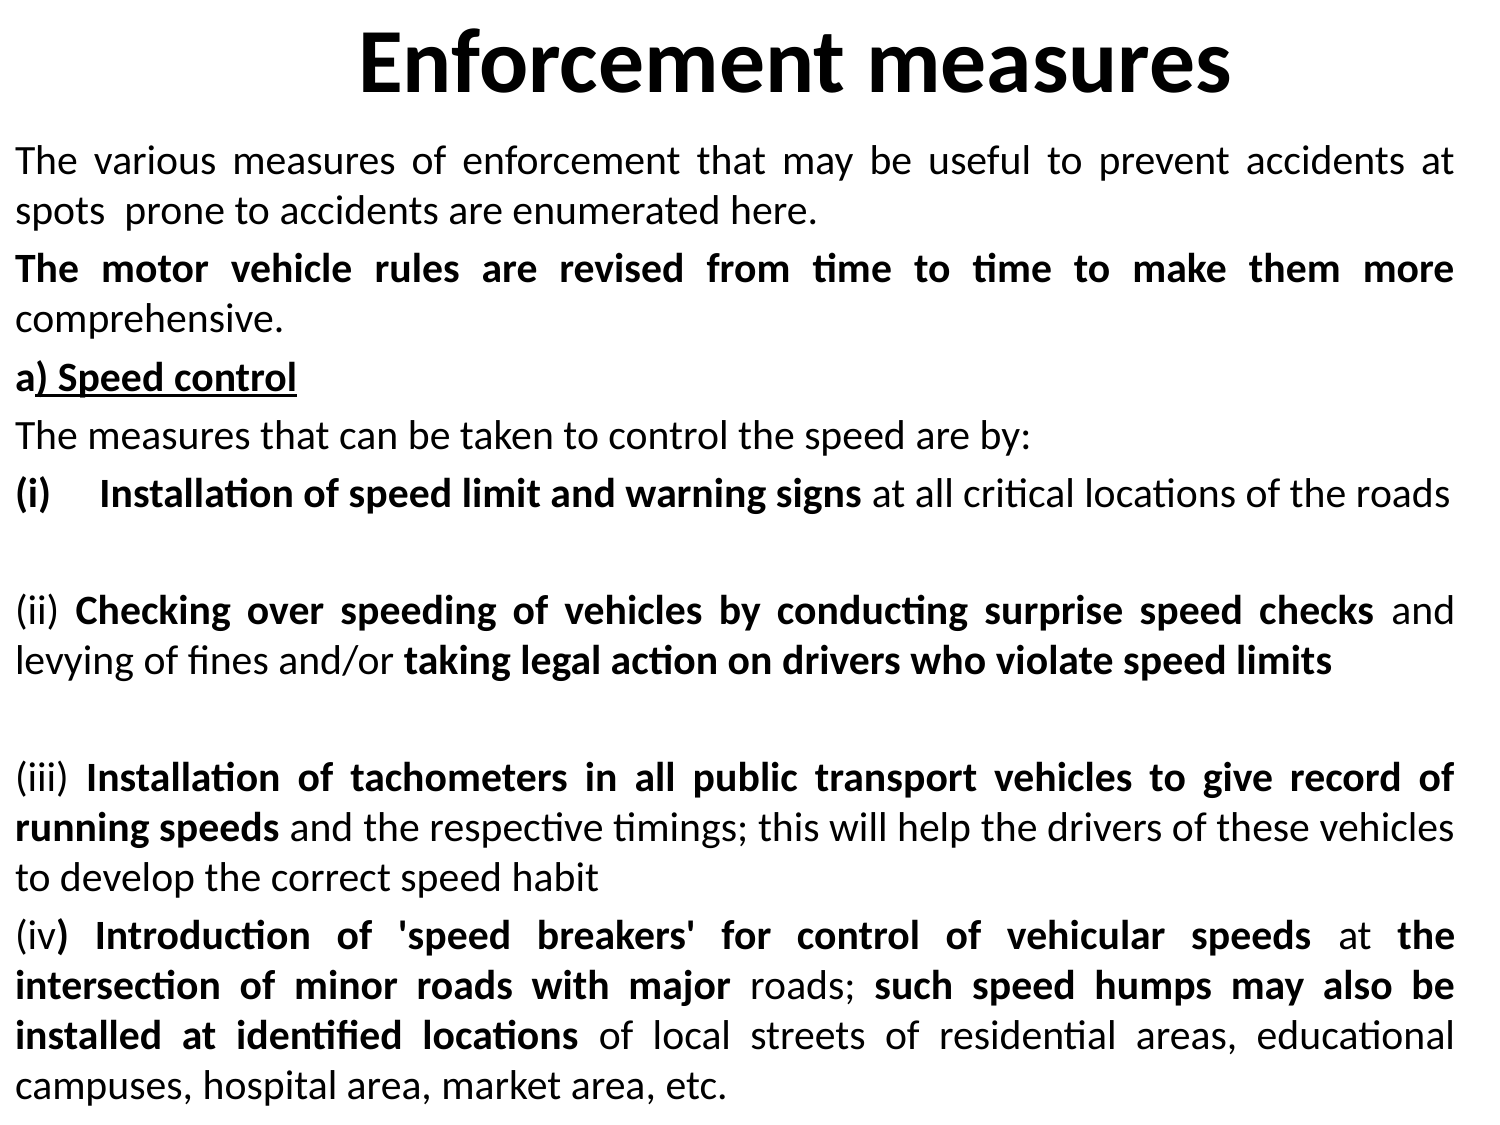

# Enforcement measures
The various measures of enforcement that may be useful to prevent accidents at spots  prone to accidents are enumerated here.
The motor vehicle rules are revised from time to time to make them more comprehensive.
a) Speed control
The measures that can be taken to control the speed are by:
Installation of speed limit and warning signs at all critical locations of the roads

(ii) Checking over speeding of vehicles by conducting surprise speed checks and levying of fines and/or taking legal action on drivers who violate speed limits

(iii) Installation of tachometers in all public transport vehicles to give record of running speeds and the respective timings; this will help the drivers of these vehicles to develop the correct speed habit
(iv) Introduction of 'speed breakers' for control of vehicular speeds at the intersection of minor roads with major roads; such speed humps may also be installed at identified locations of local streets of residential areas, educational campuses, hospital area, market area, etc.